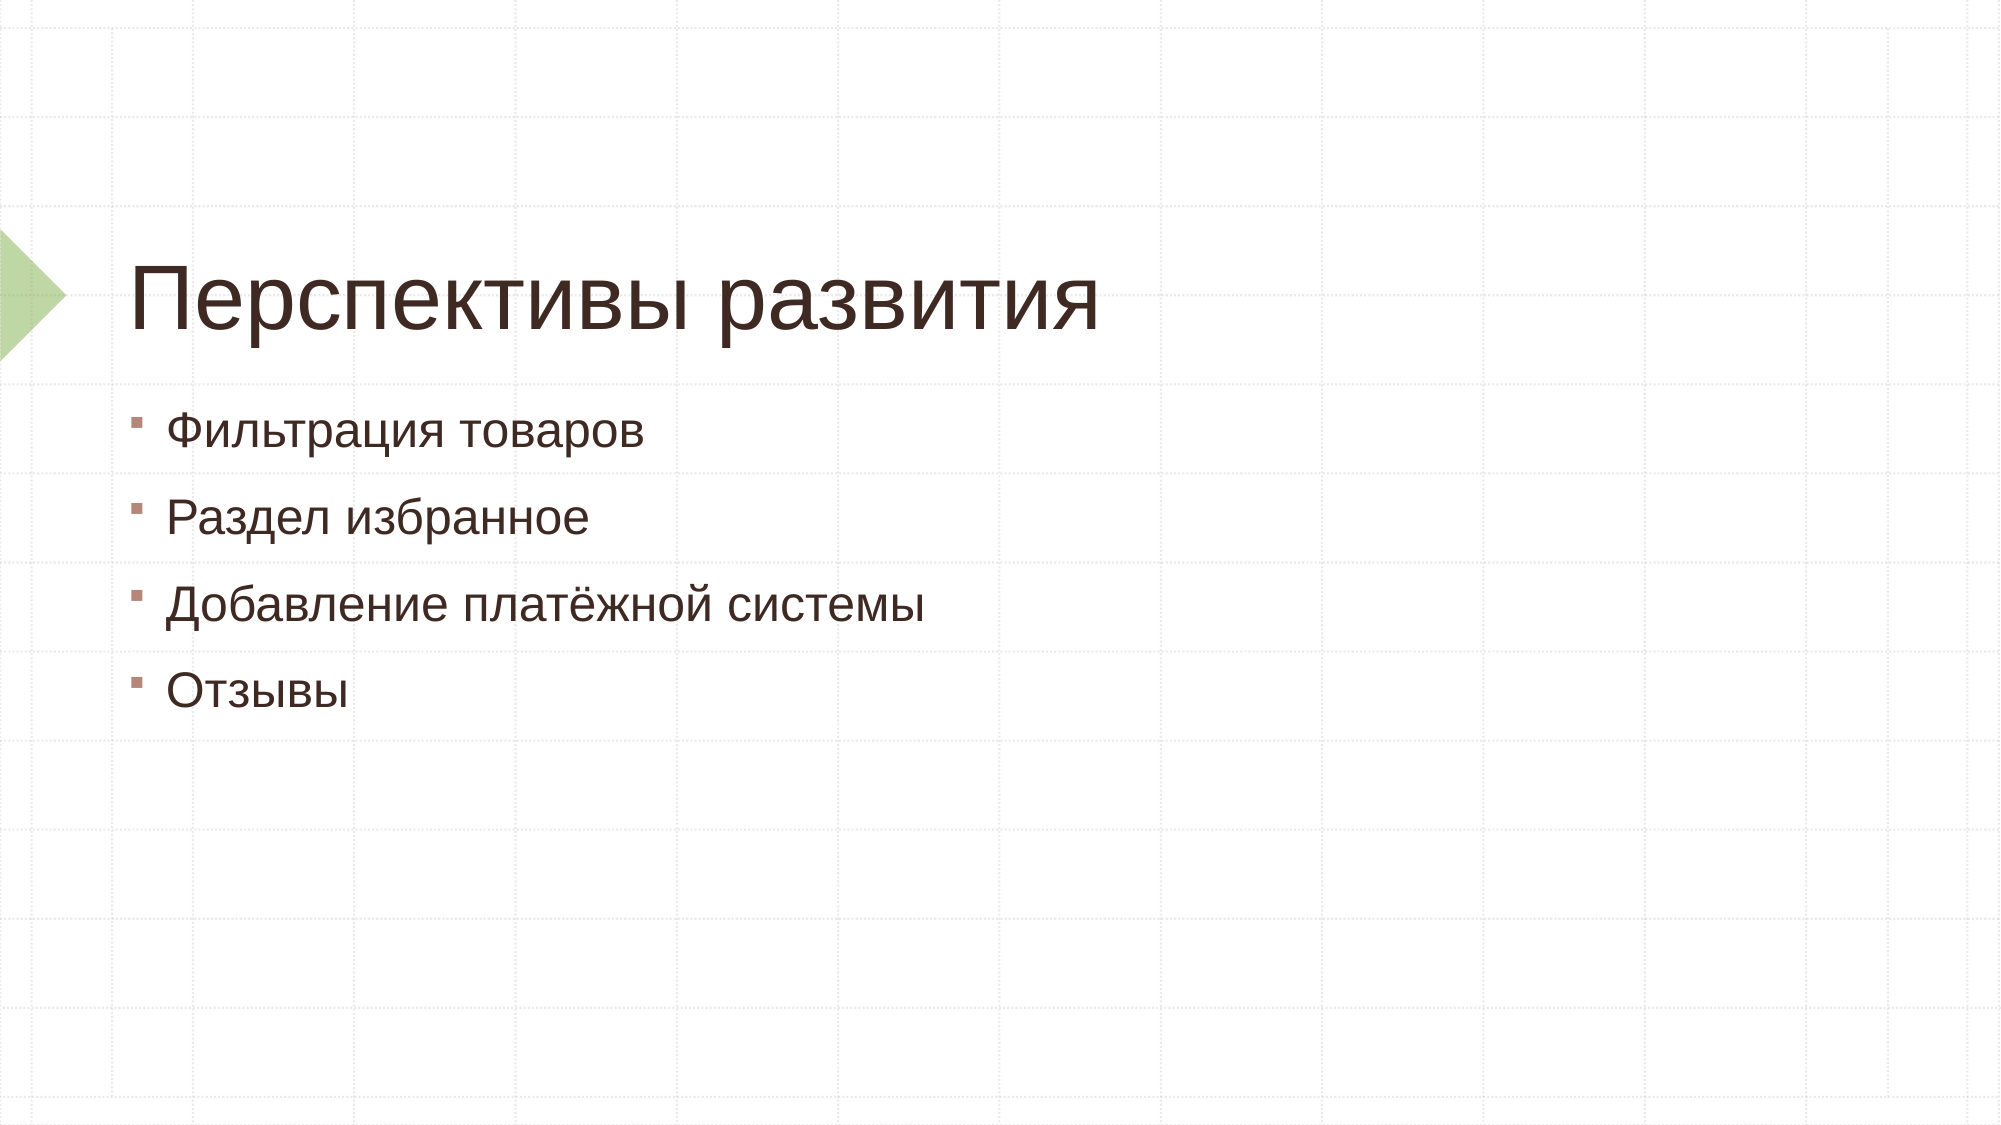

# Перспективы развития
Фильтрация товаров
Раздел избранное
Добавление платёжной системы
Отзывы